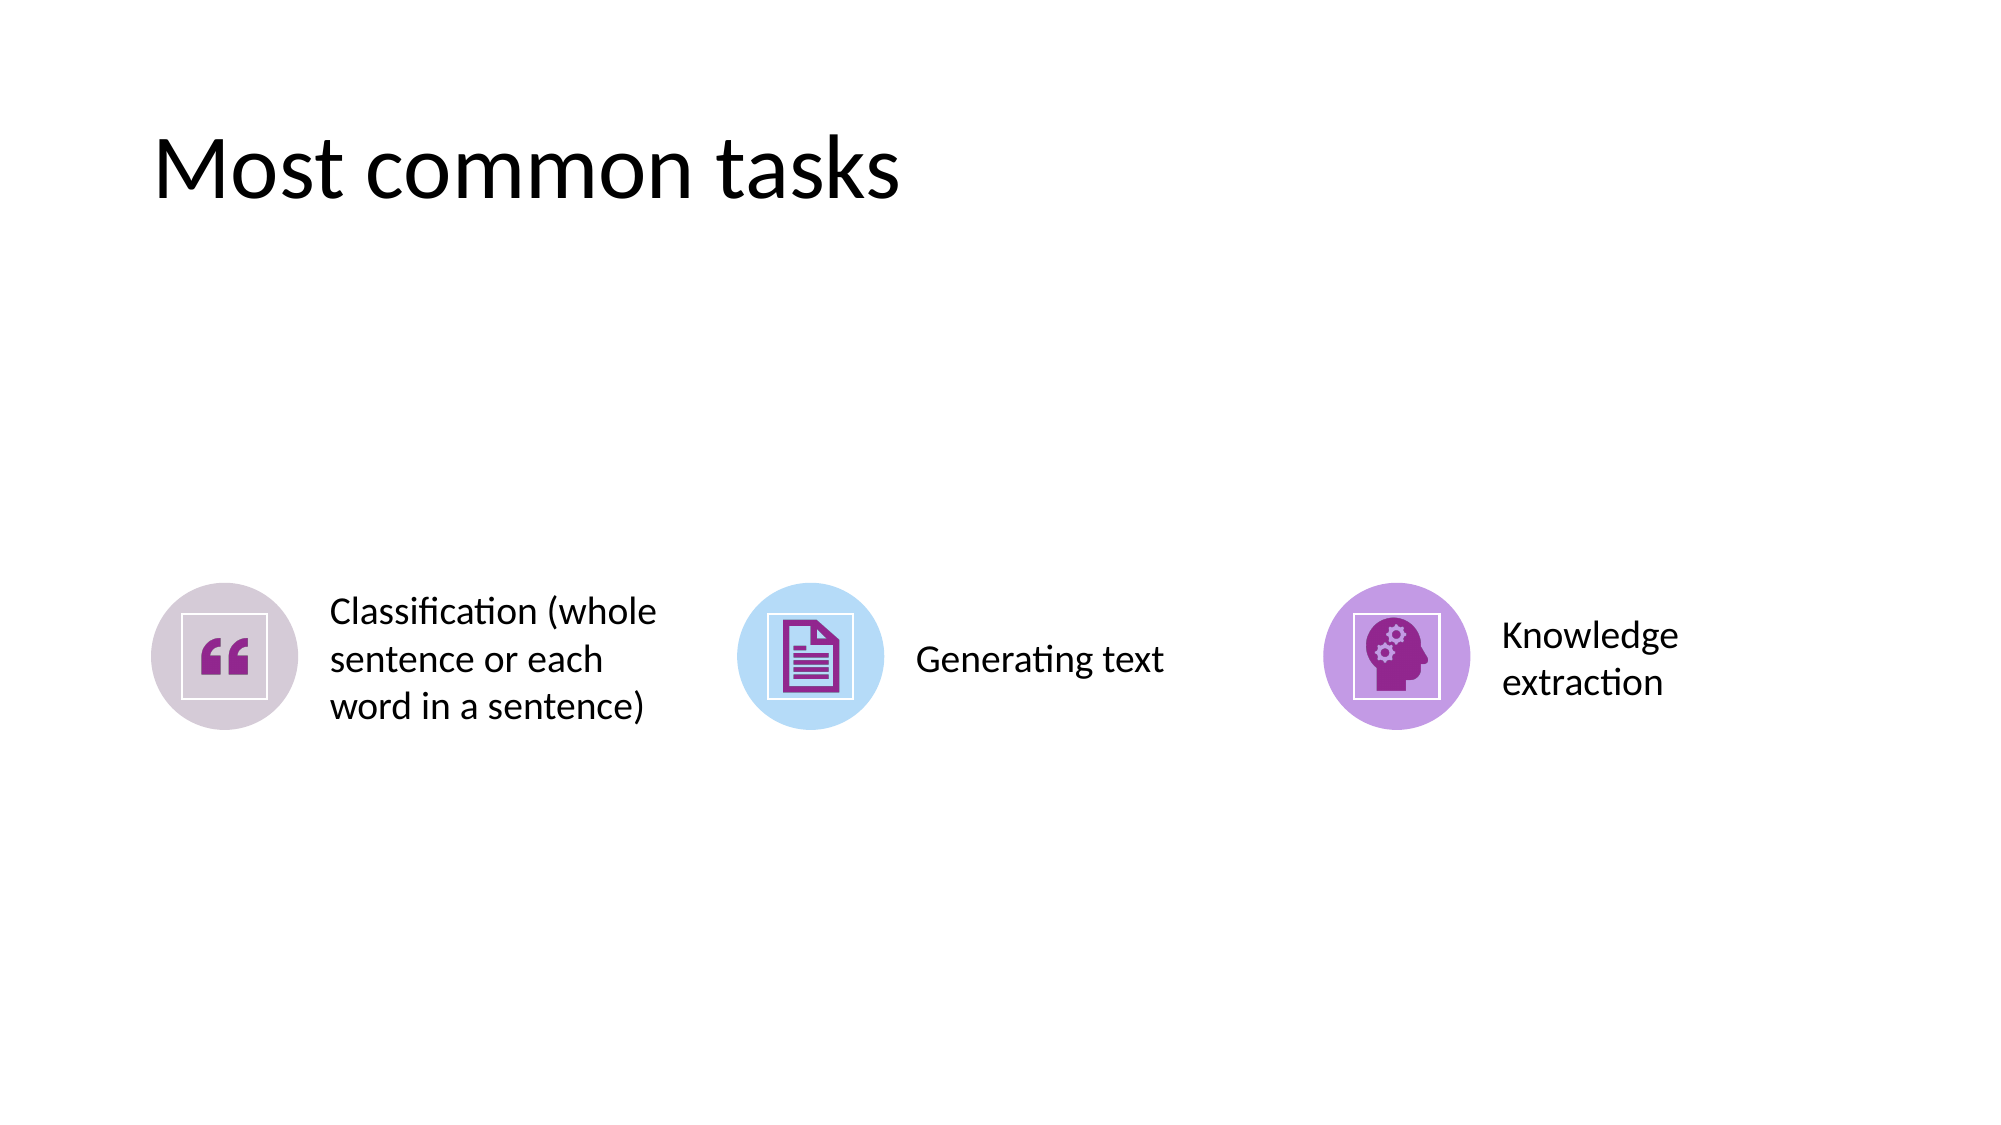

# Most common tasks
Classification (whole sentence or each word in a sentence)
Generating text
Knowledge extraction